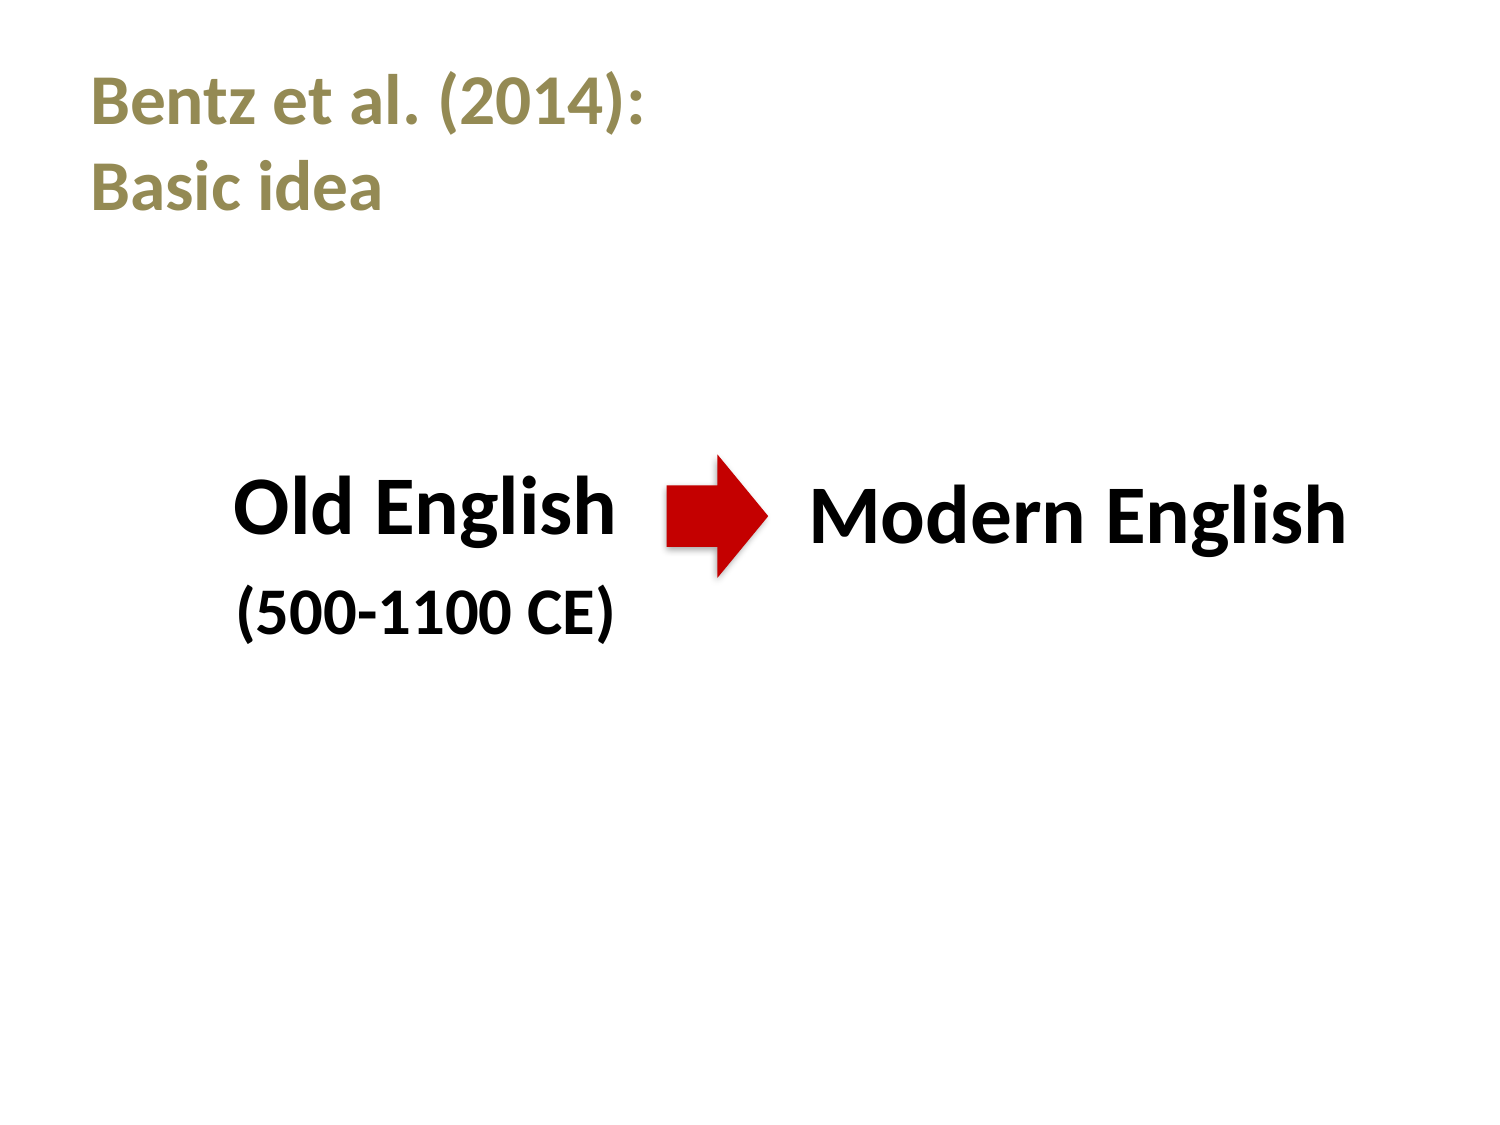

Bentz et al. (2014):
Basic idea
Old English
Modern English

(500-1100 CE)